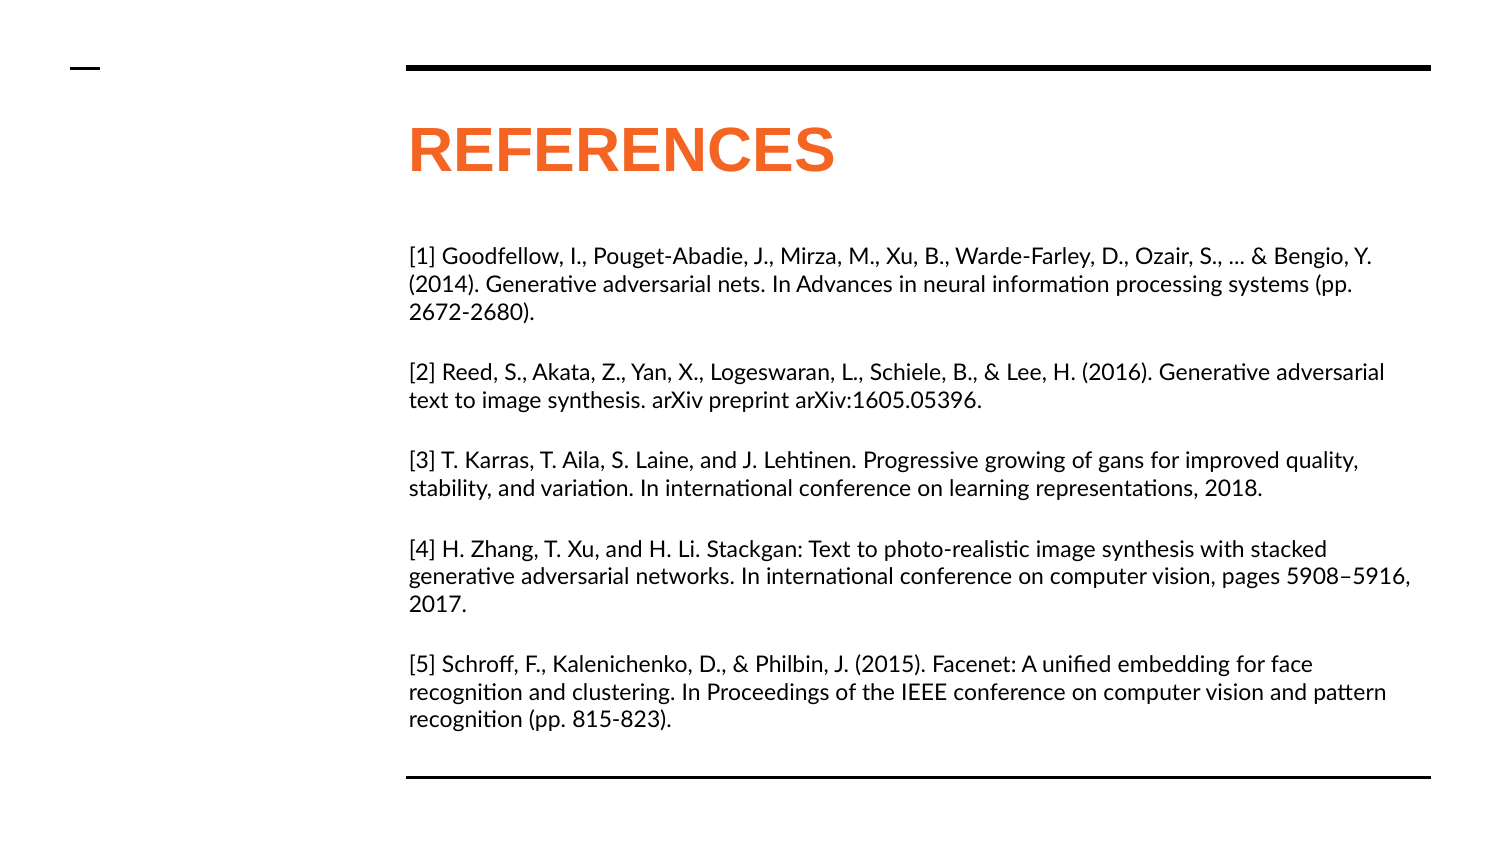

# REFERENCES
[1] Goodfellow, I., Pouget-Abadie, J., Mirza, M., Xu, B., Warde-Farley, D., Ozair, S., ... & Bengio, Y. (2014). Generative adversarial nets. In Advances in neural information processing systems (pp. 2672-2680).
[2] Reed, S., Akata, Z., Yan, X., Logeswaran, L., Schiele, B., & Lee, H. (2016). Generative adversarial text to image synthesis. arXiv preprint arXiv:1605.05396.
[3] T. Karras, T. Aila, S. Laine, and J. Lehtinen. Progressive growing of gans for improved quality, stability, and variation. In international conference on learning representations, 2018.
[4] H. Zhang, T. Xu, and H. Li. Stackgan: Text to photo-realistic image synthesis with stacked generative adversarial networks. In international conference on computer vision, pages 5908–5916, 2017.
[5] Schroff, F., Kalenichenko, D., & Philbin, J. (2015). Facenet: A unified embedding for face recognition and clustering. In Proceedings of the IEEE conference on computer vision and pattern recognition (pp. 815-823).